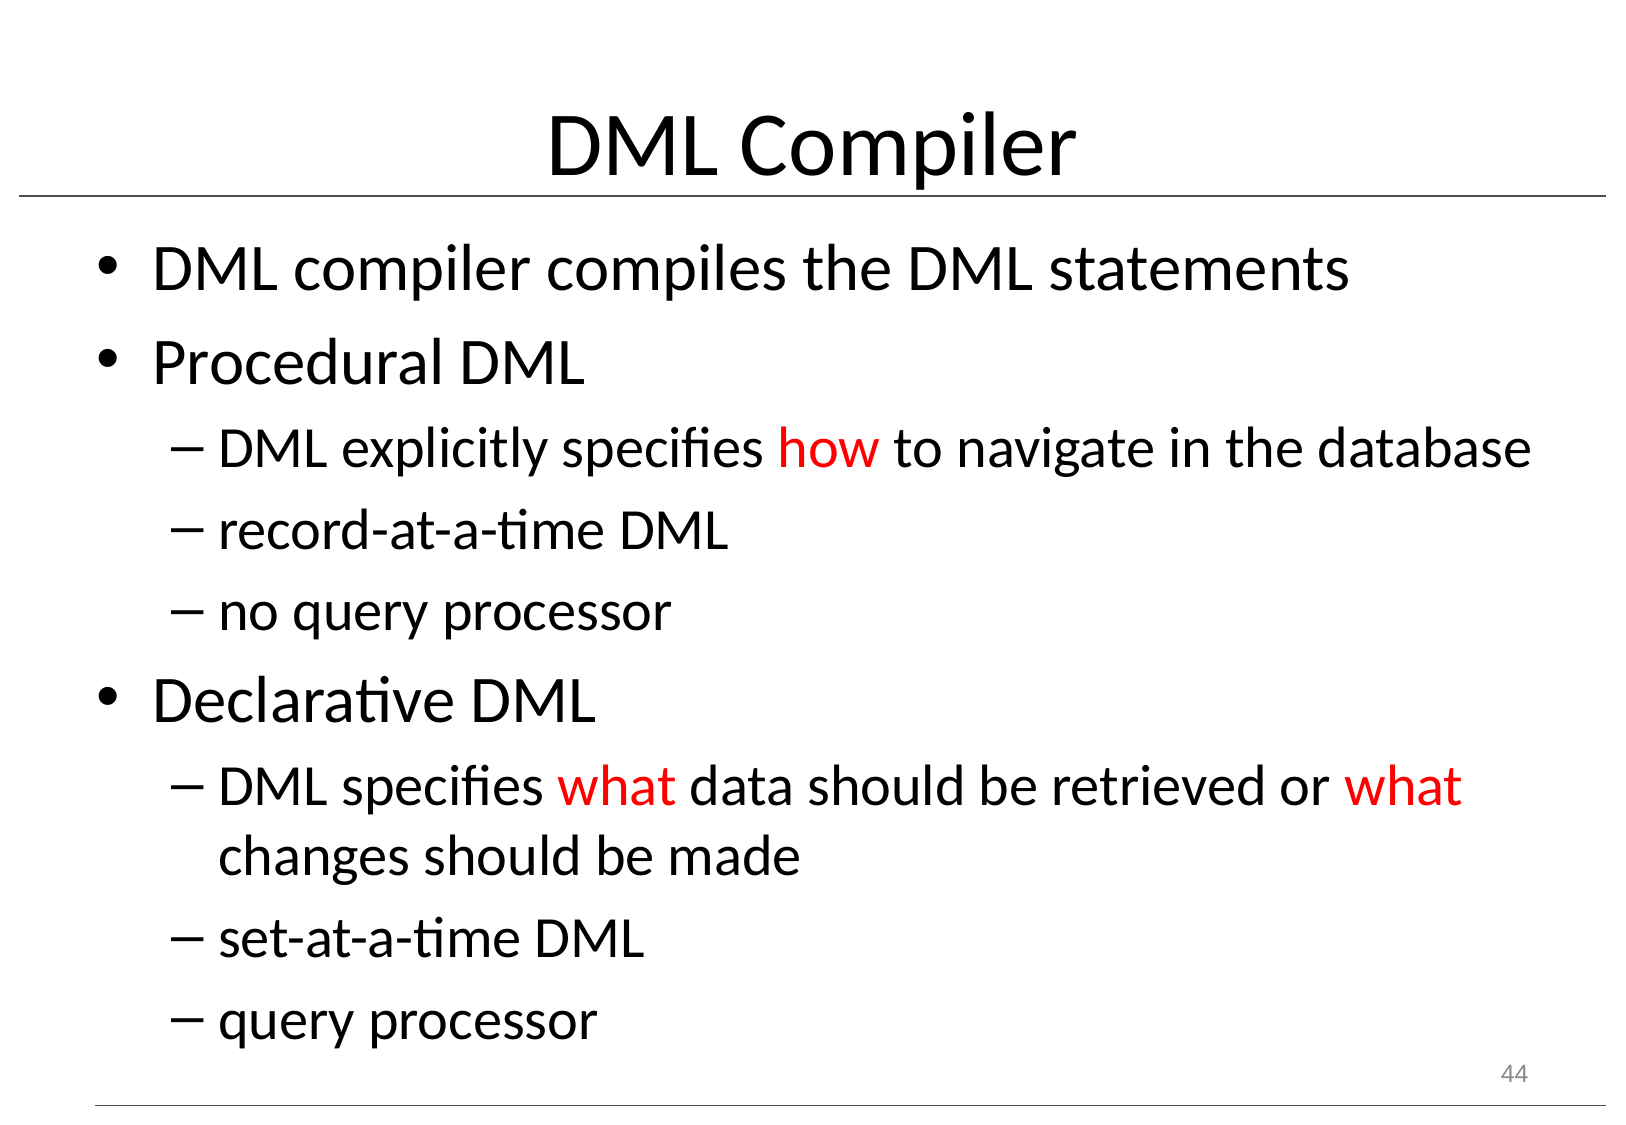

# DML Compiler
DML compiler compiles the DML statements
Procedural DML
DML explicitly specifies how to navigate in the database
record-at-a-time DML
no query processor
Declarative DML
DML specifies what data should be retrieved or what changes should be made
set-at-a-time DML
query processor
44